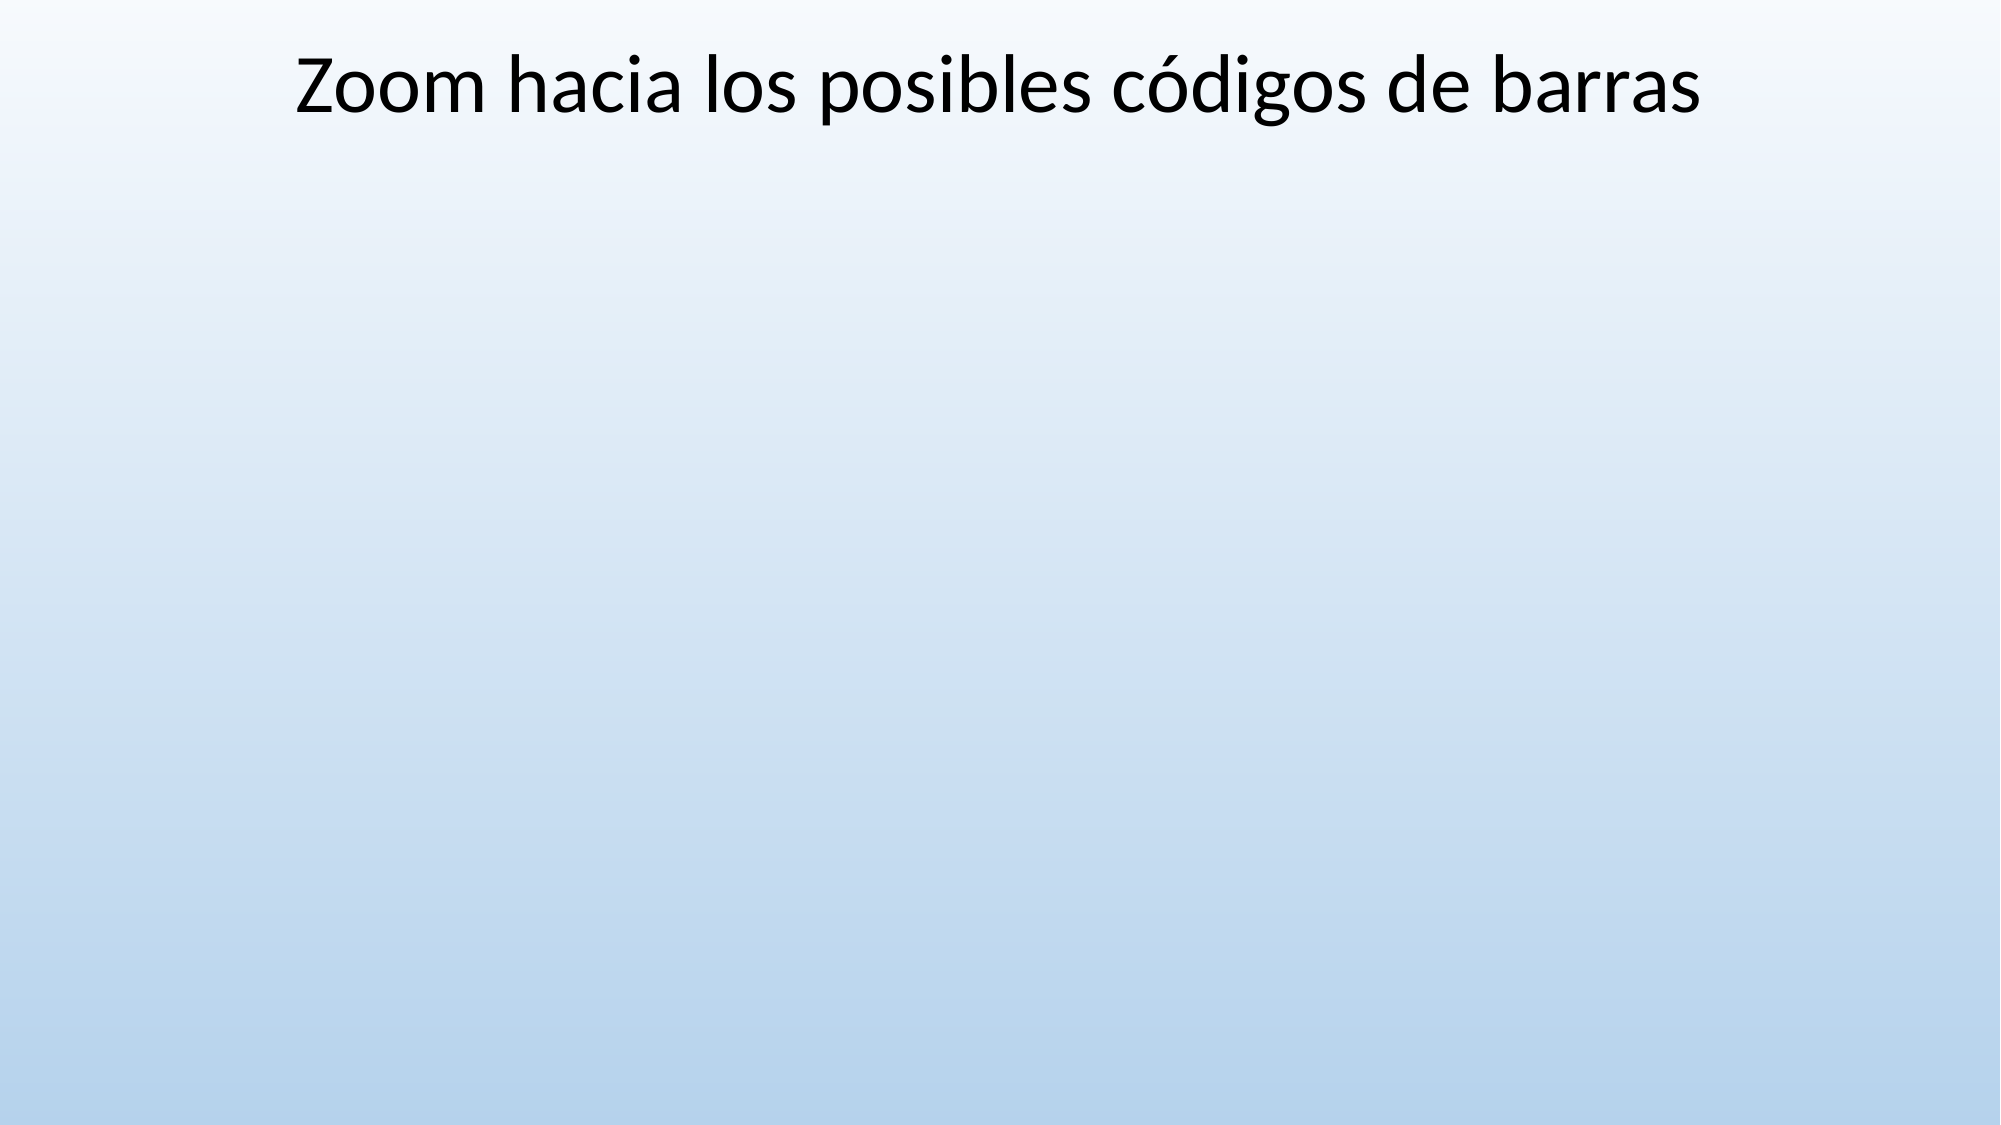

# Zoom hacia los posibles códigos de barras